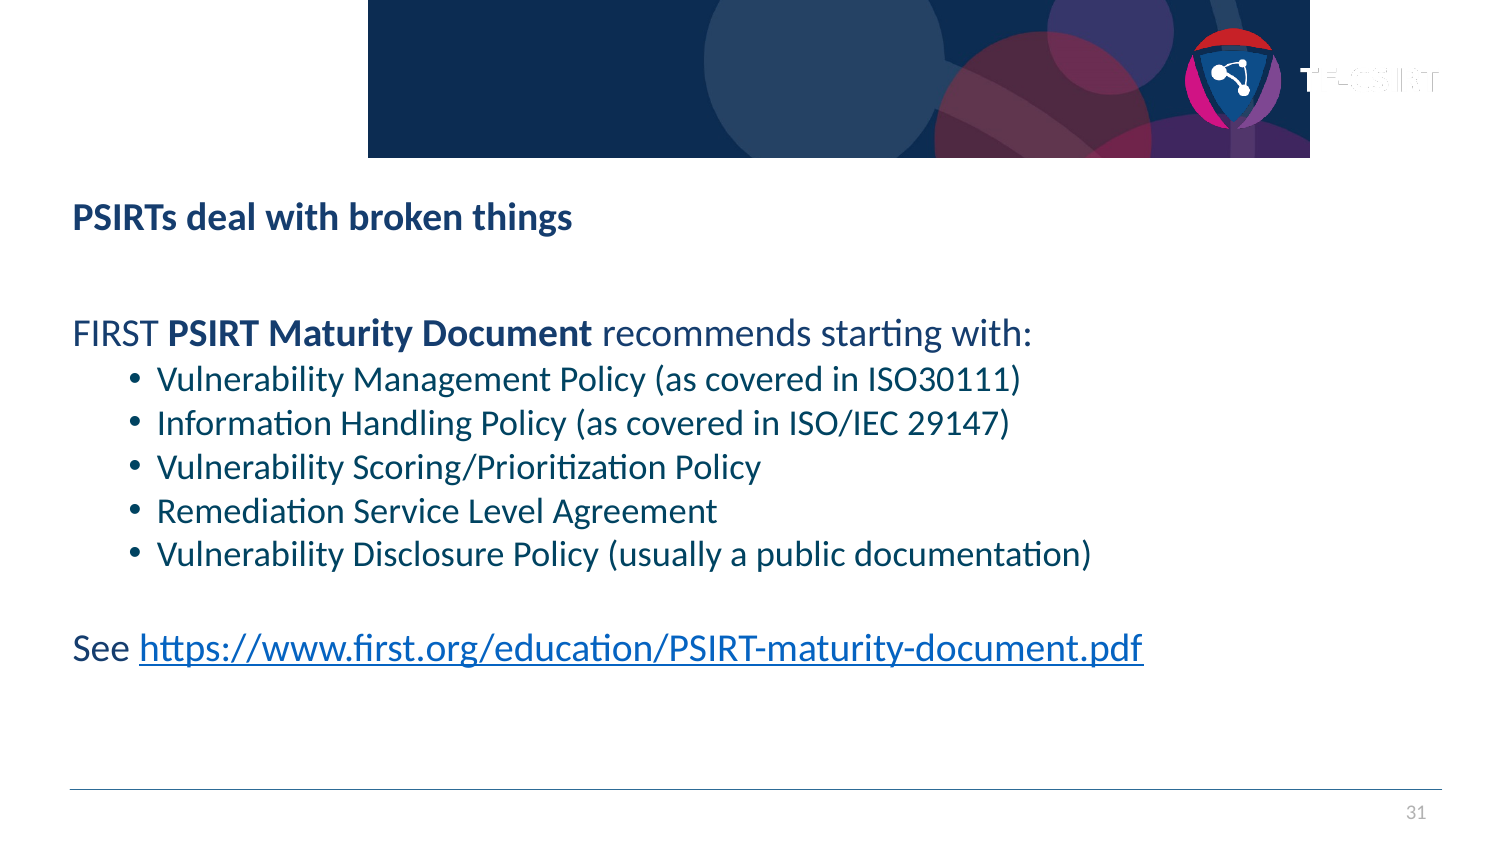

# PSIRT core service
PSIRTs deal with broken things

FIRST PSIRT Maturity Document recommends starting with:
Vulnerability Management Policy (as covered in ISO30111)
Information Handling Policy (as covered in ISO/IEC 29147)
Vulnerability Scoring/Prioritization Policy
Remediation Service Level Agreement
Vulnerability Disclosure Policy (usually a public documentation)

See https://www.first.org/education/PSIRT-maturity-document.pdf
31